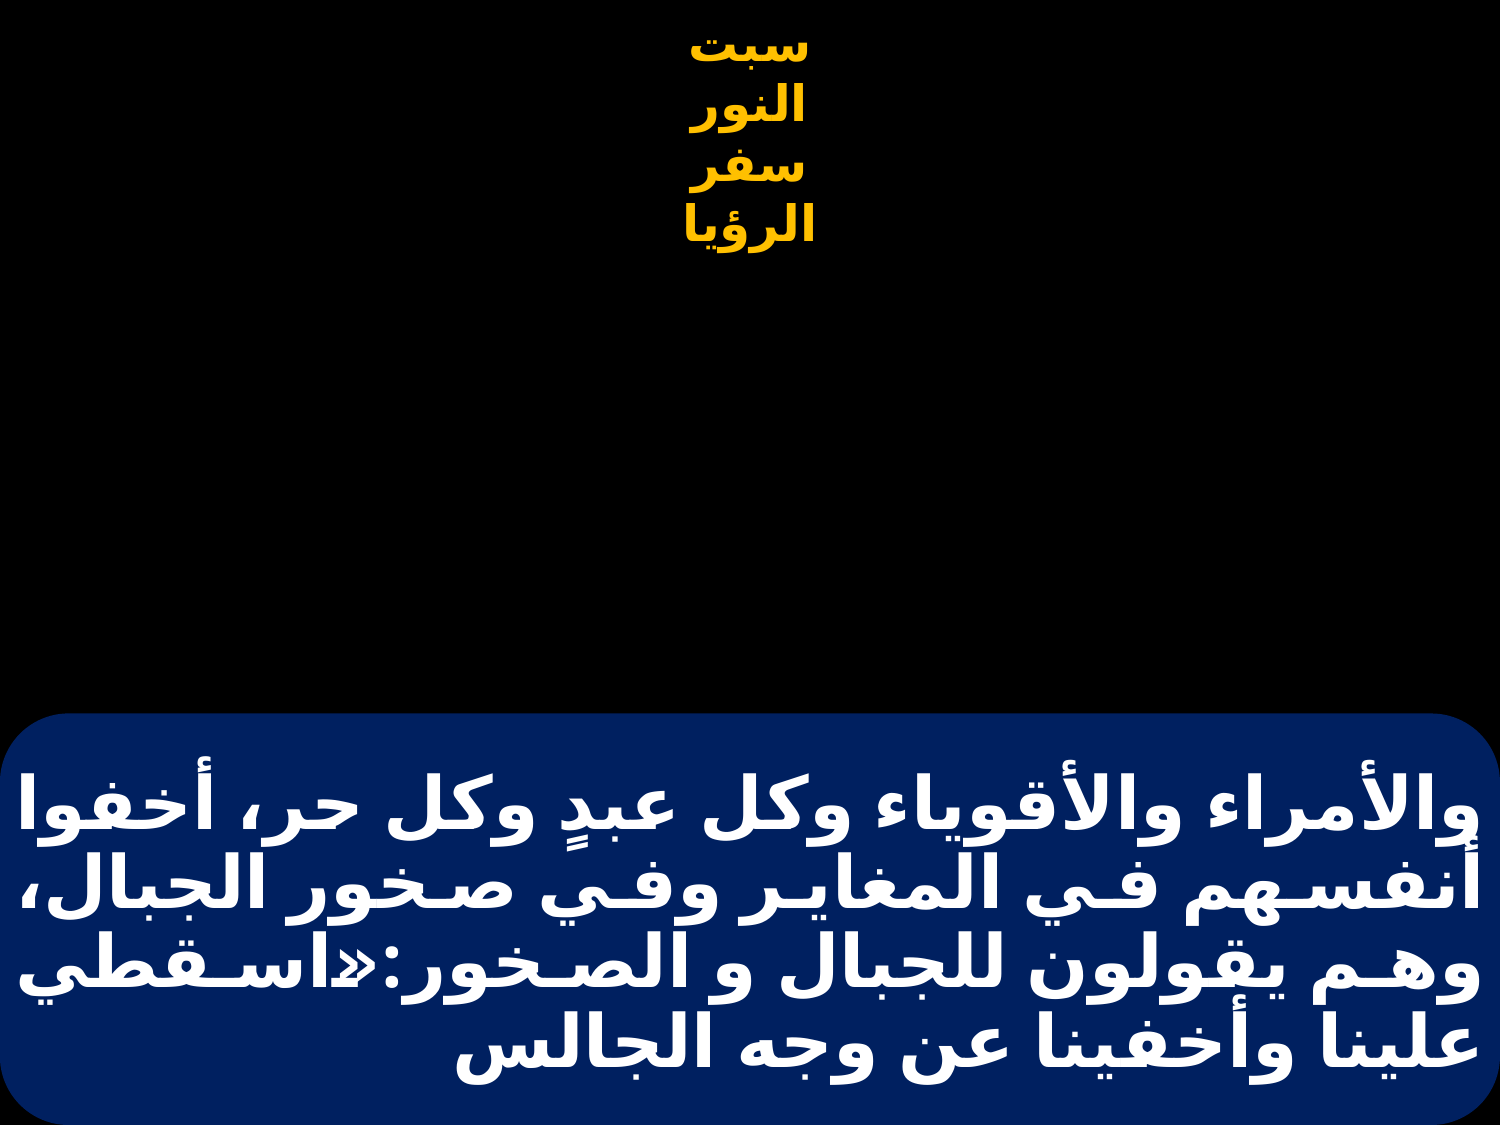

# والأمراء والأقوياء وكل عبدٍ وكل حر، أخفوا أنفسهم في المغاير وفي صخور الجبال، وهم يقولون للجبال و الصخور:«اسقطي علينا وأخفينا عن وجه الجالس